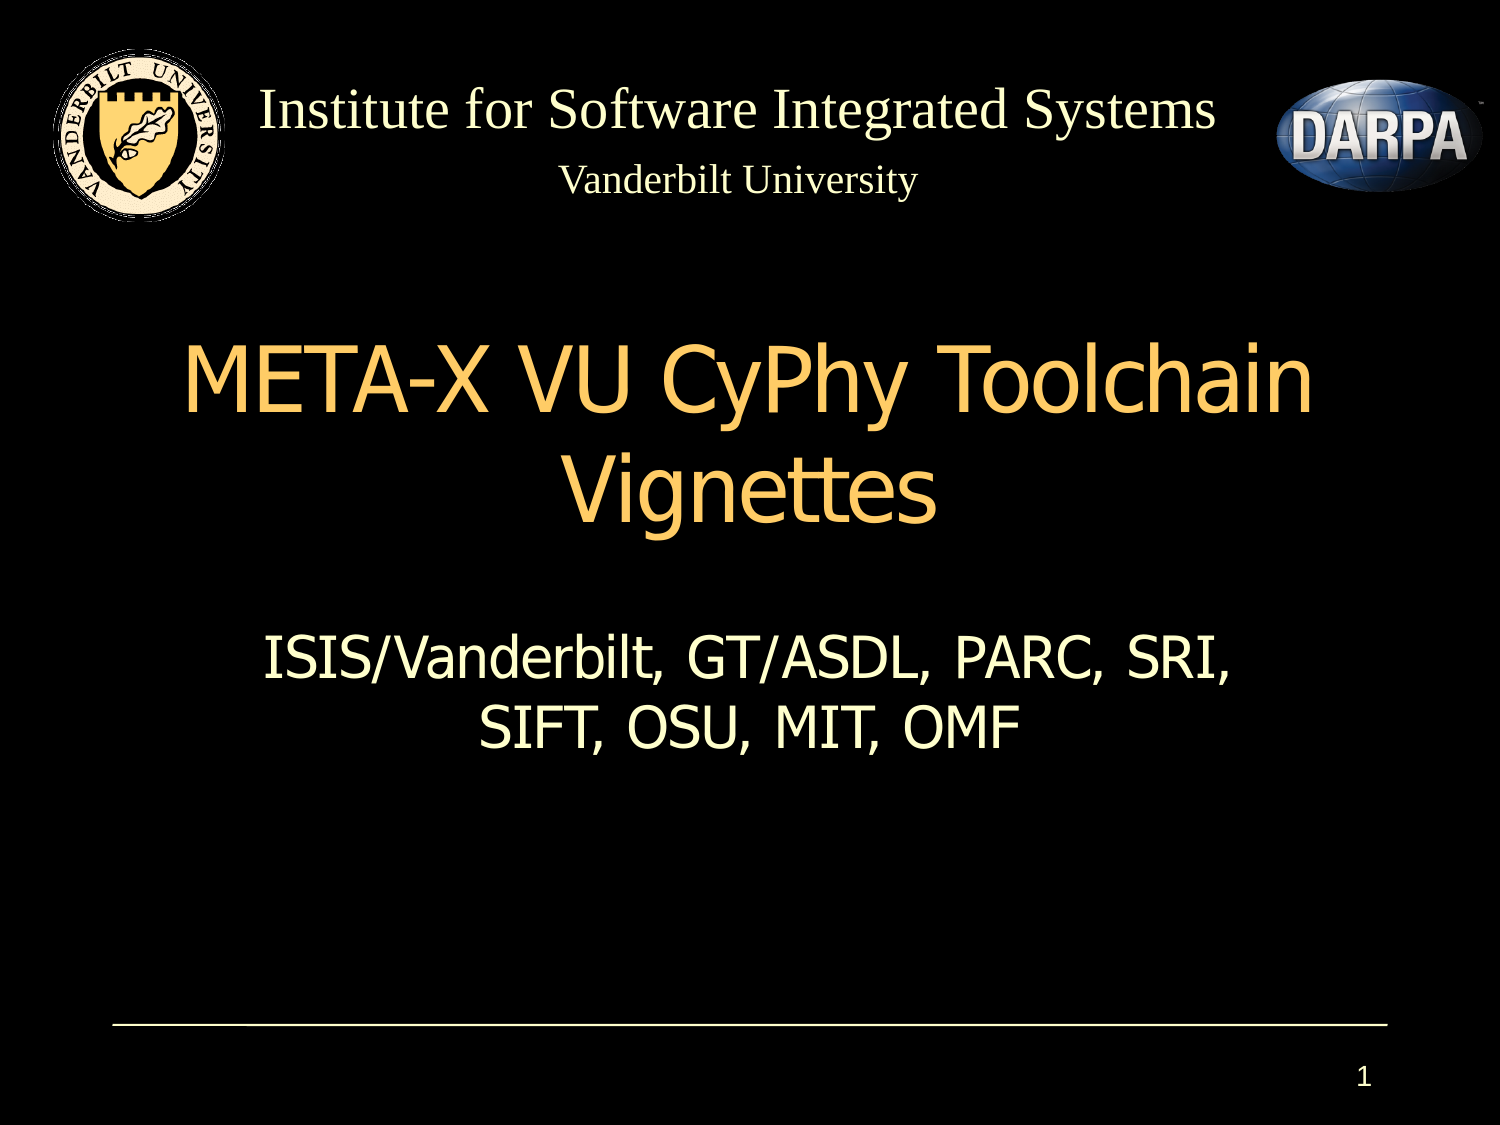

# META-X VU CyPhy Toolchain Vignettes
ISIS/Vanderbilt, GT/ASDL, PARC, SRI, SIFT, OSU, MIT, OMF
1